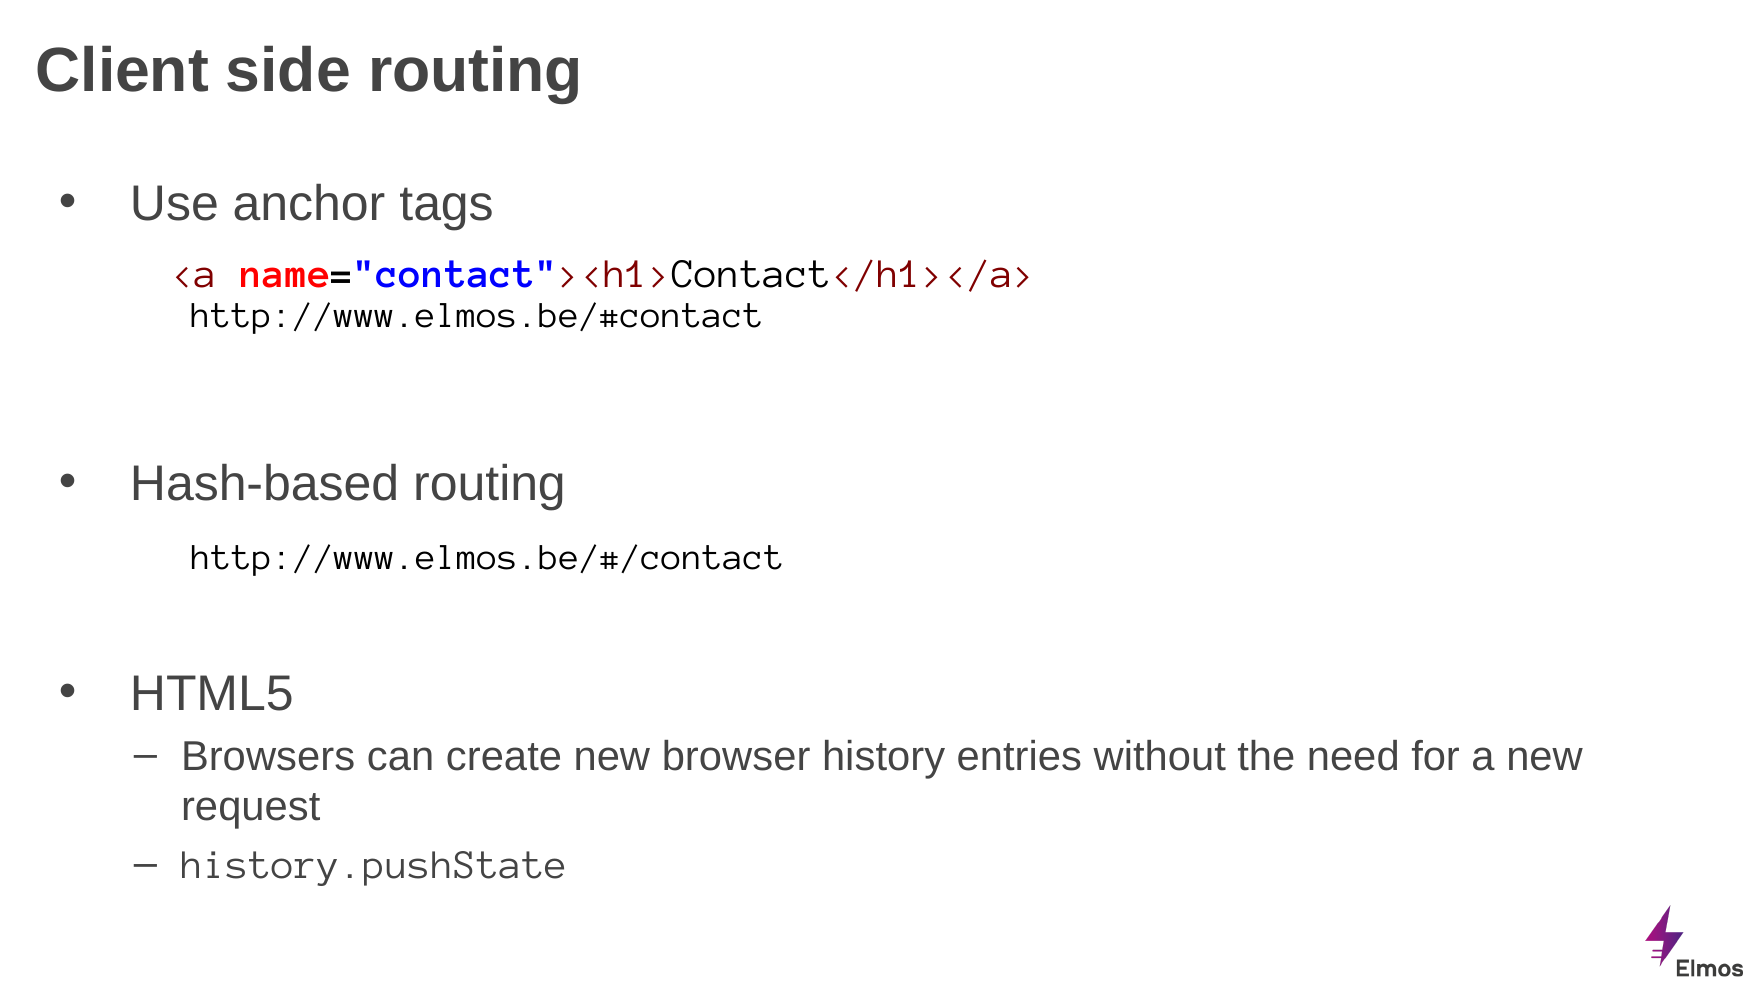

# Client side routing
Use anchor tags

Hash-based routing

HTML5
Browsers can create new browser history entries without the need for a new request
history.pushState
<a name="contact"><h1>Contact</h1></a>
http://www.elmos.be/#contact
http://www.elmos.be/#/contact